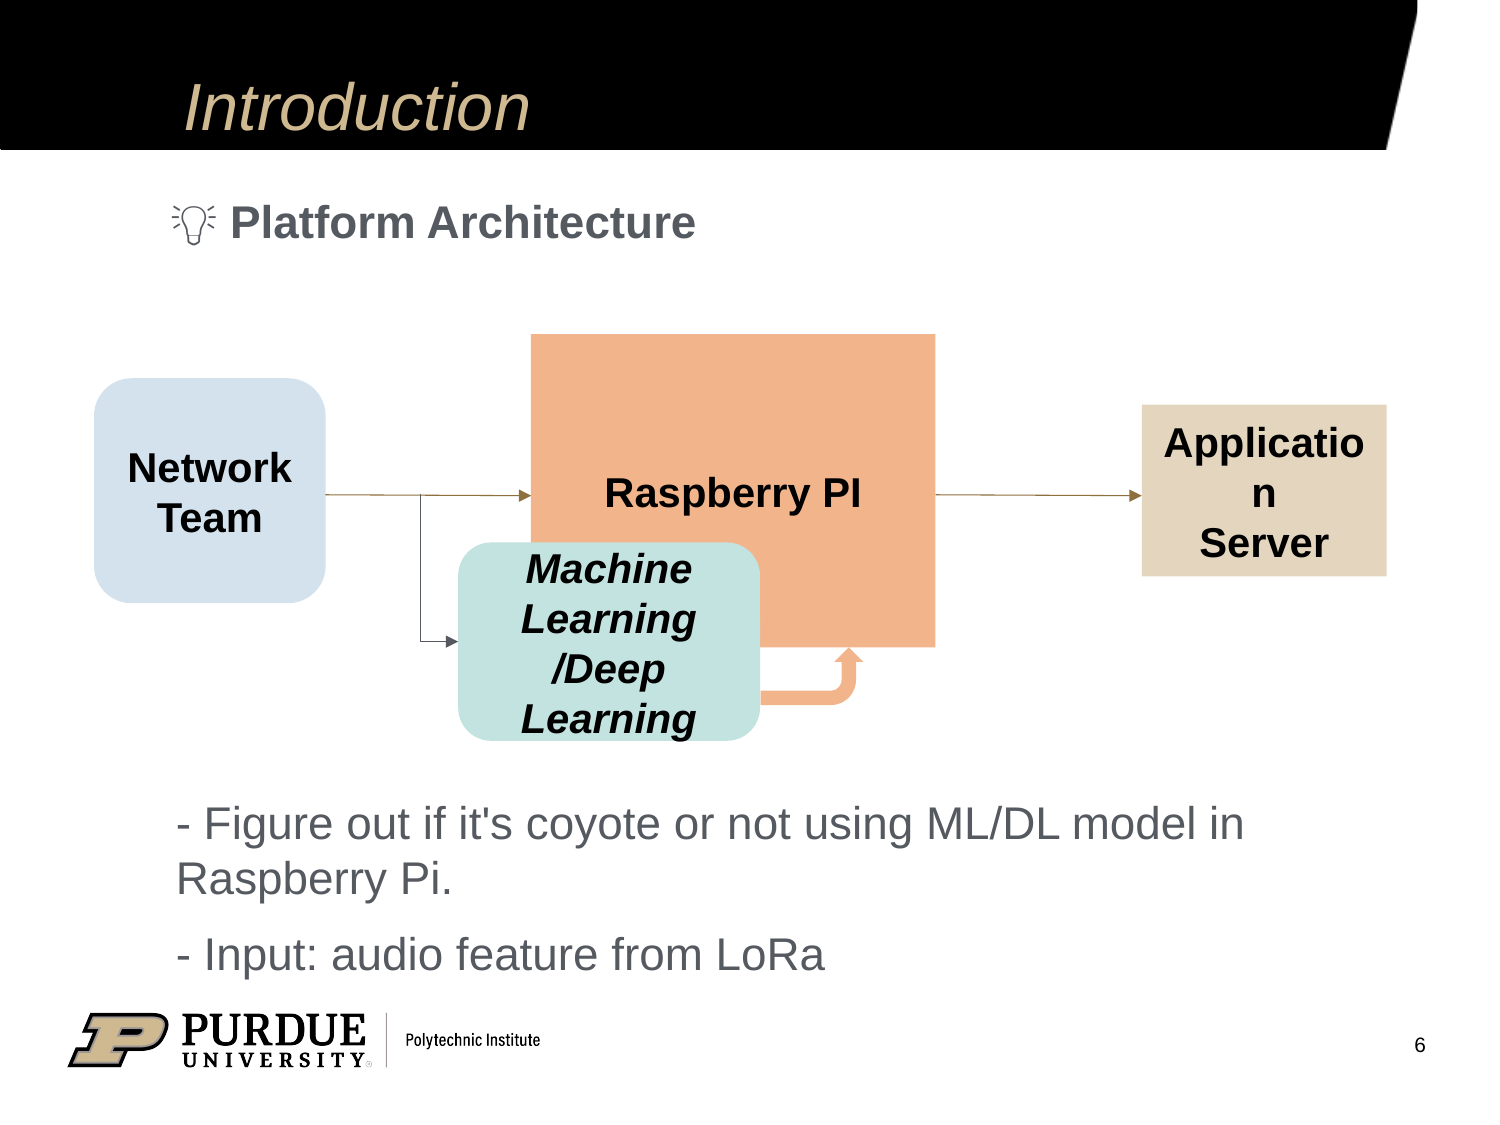

# Introduction
💡 Platform Architecture
Raspberry PI
Network Team
Application
Server
Machine
Learning
/Deep Learning

- Figure out if it's coyote or not using ML/DL model in Raspberry Pi.
- Input: audio feature from LoRa

6